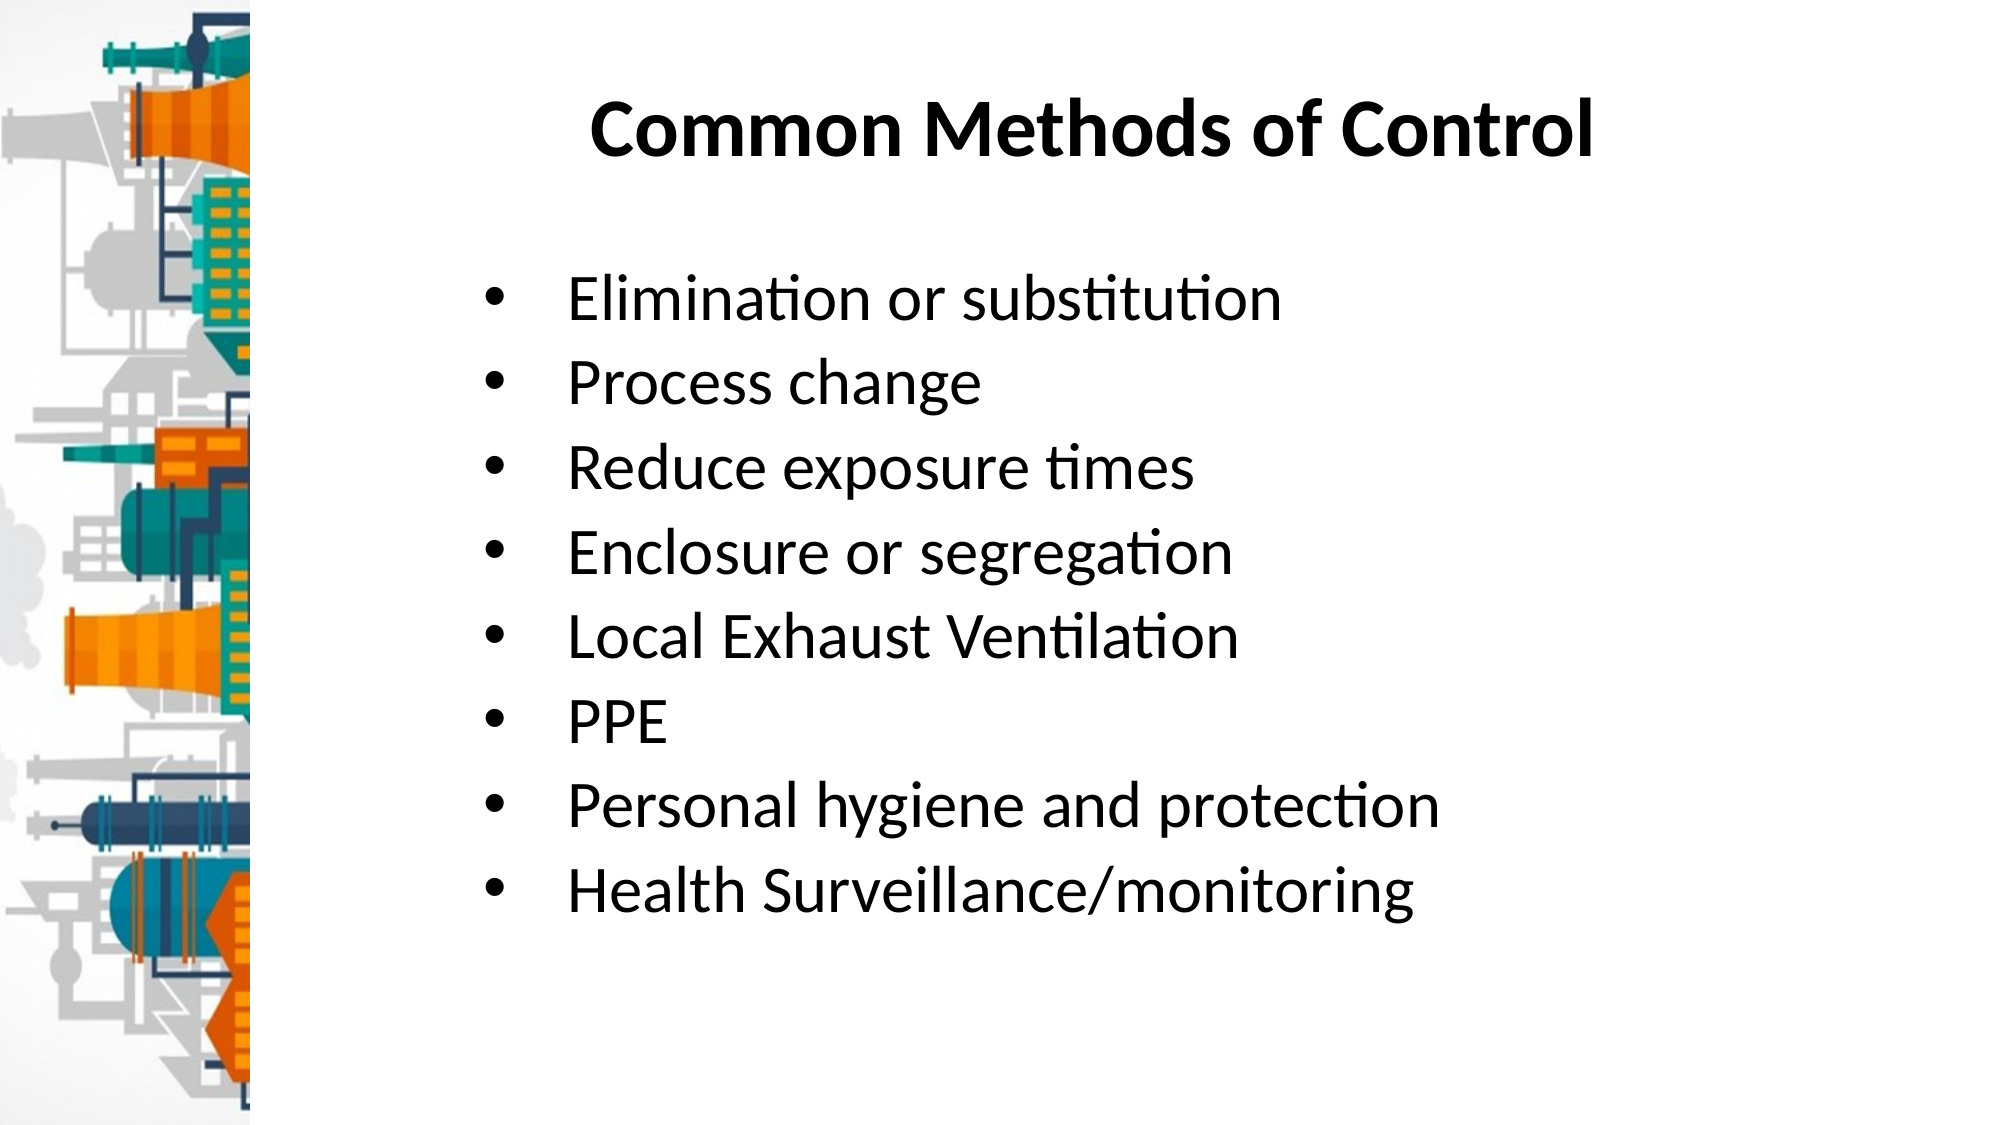

# Common Methods of Control
Elimination or substitution
Process change
Reduce exposure times
Enclosure or segregation
Local Exhaust Ventilation
PPE
Personal hygiene and protection
Health Surveillance/monitoring